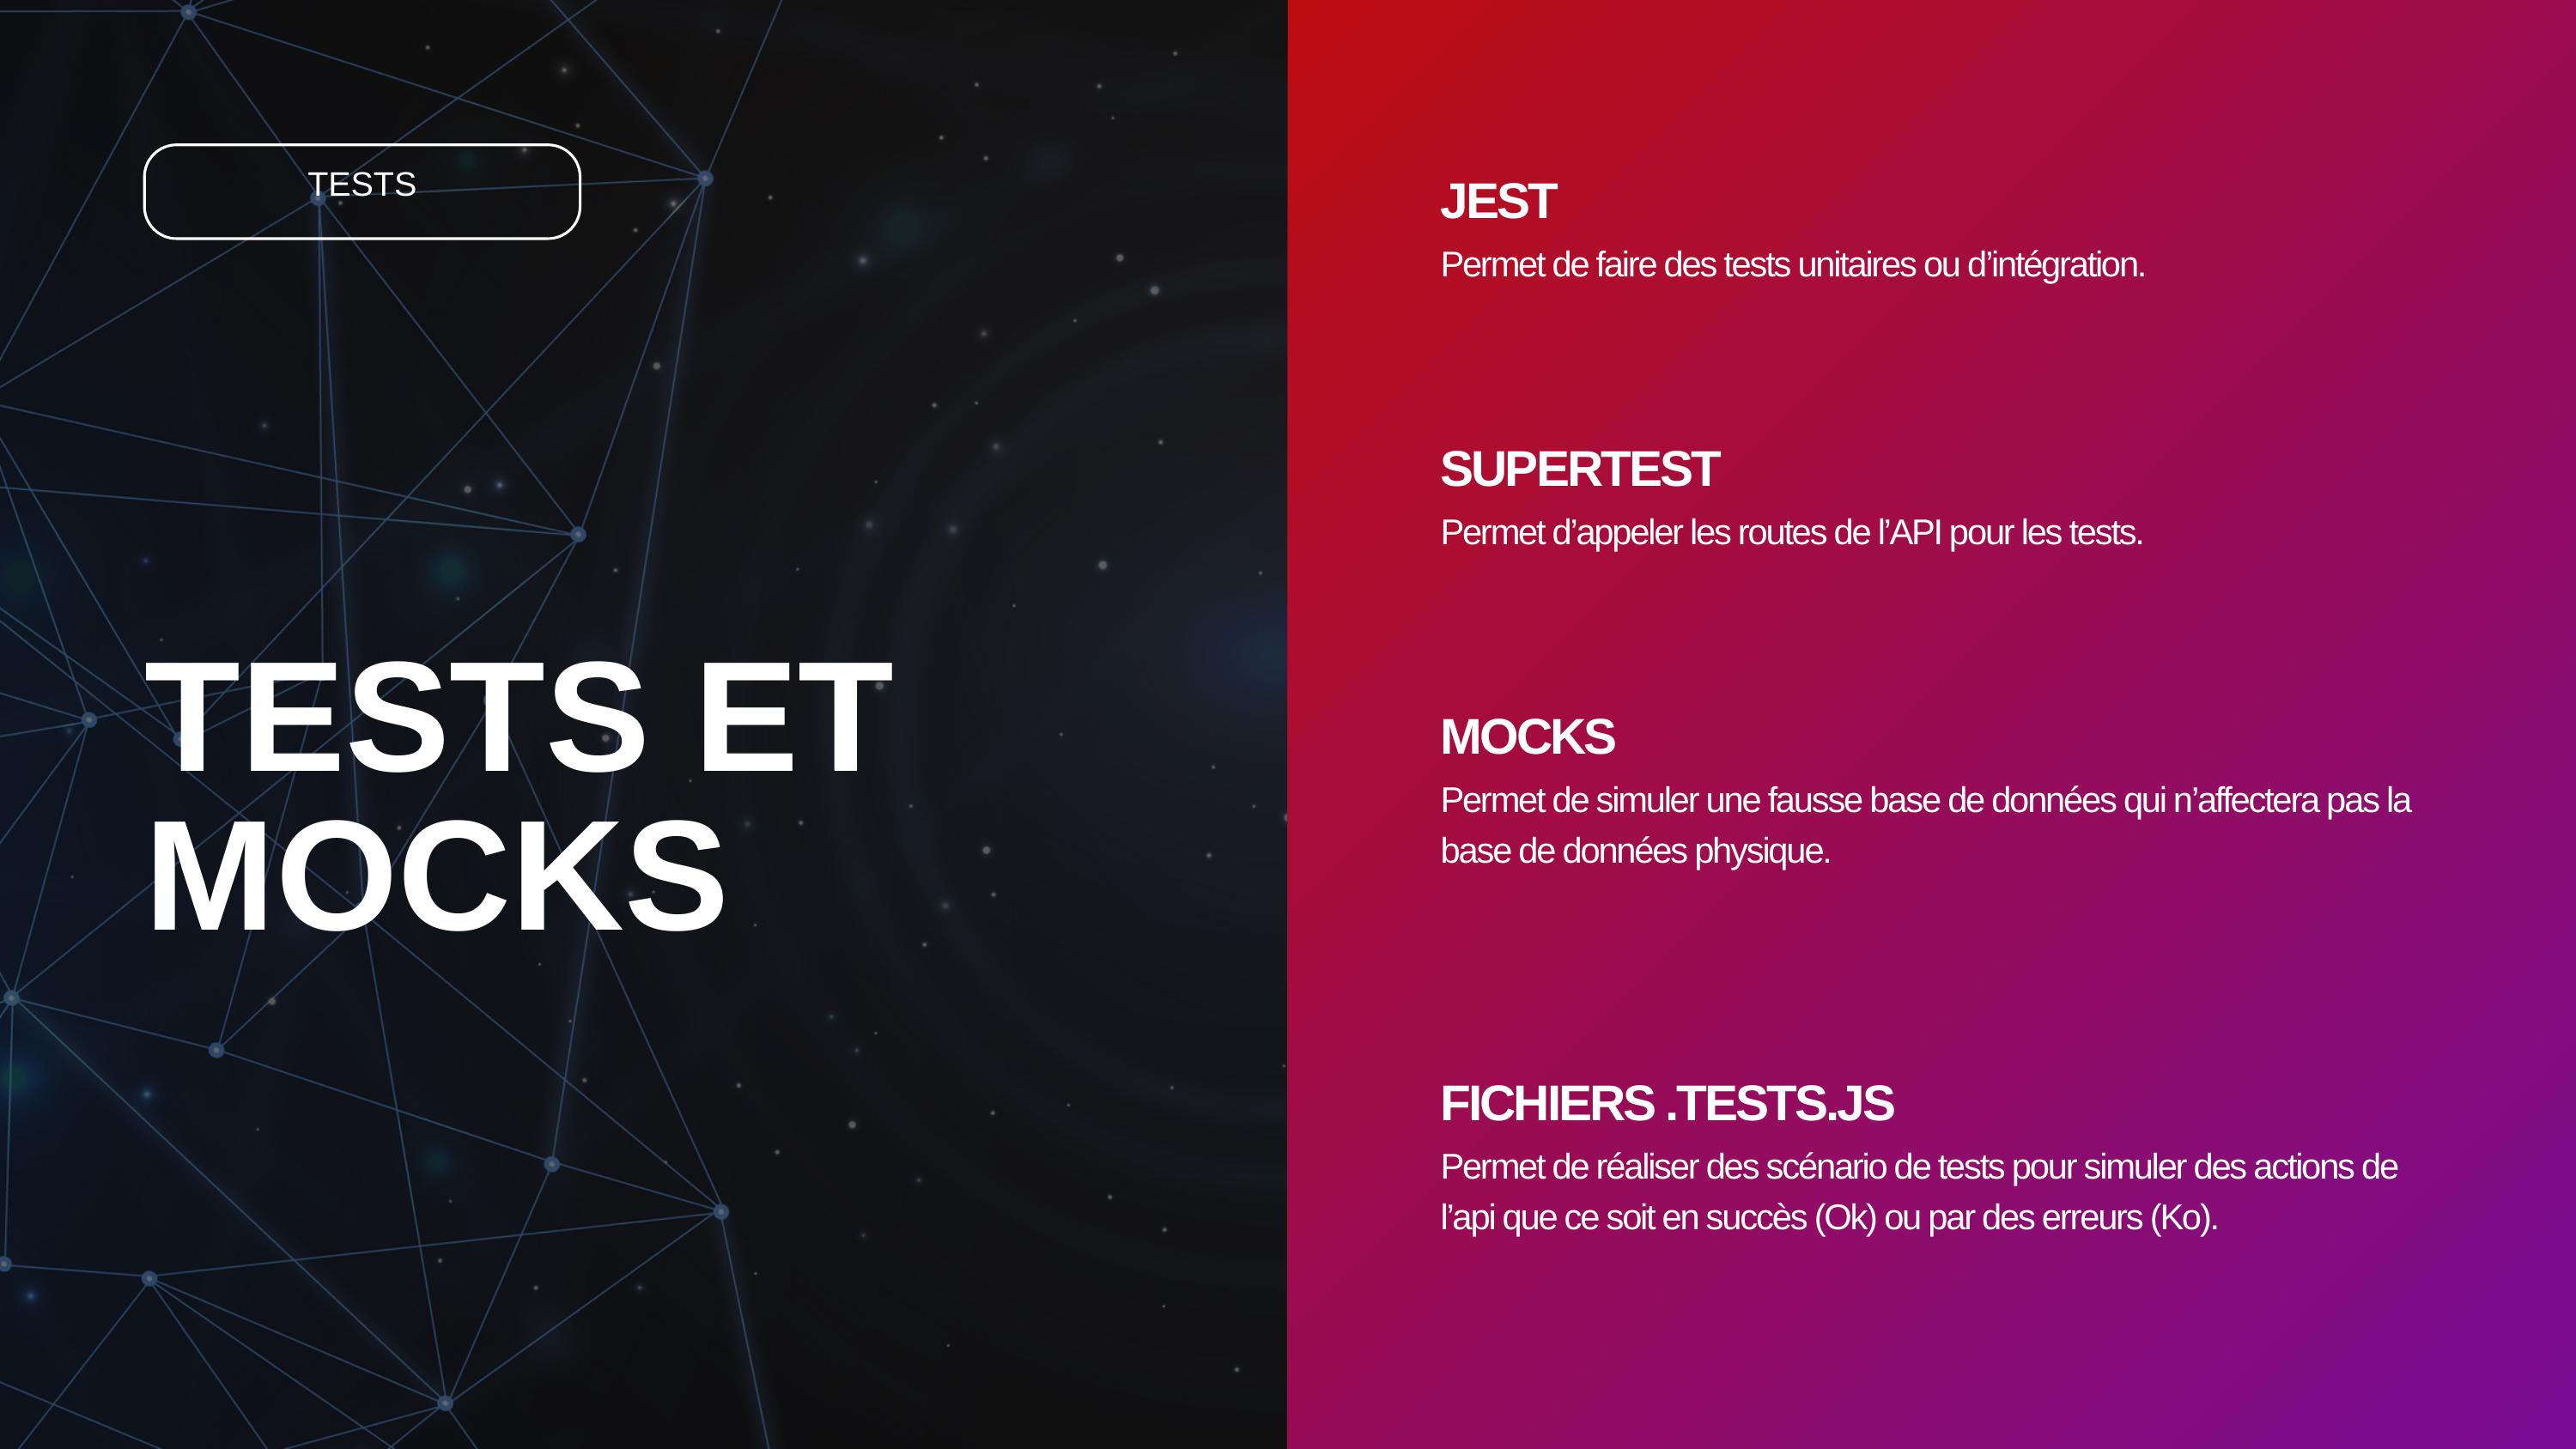

TESTS
JEST
Permet de faire des tests unitaires ou d’intégration.
SUPERTEST
Permet d’appeler les routes de l’API pour les tests.
TESTS ET MOCKS
MOCKS
Permet de simuler une fausse base de données qui n’affectera pas la base de données physique.
FICHIERS .TESTS.JS
Permet de réaliser des scénario de tests pour simuler des actions de l’api que ce soit en succès (Ok) ou par des erreurs (Ko).